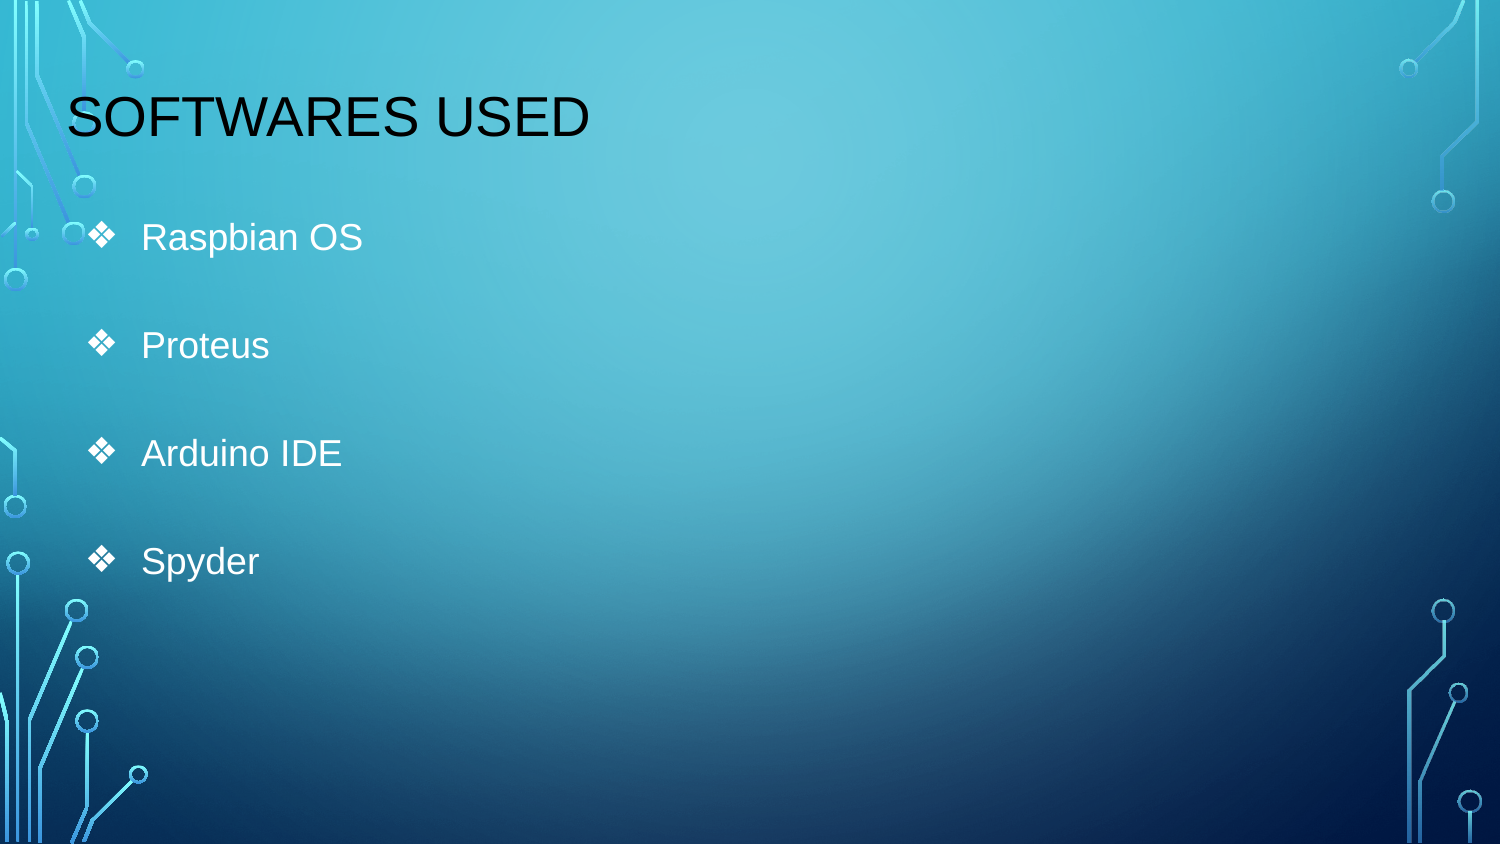

# SOFTWARES USED
Raspbian OS

Proteus

Arduino IDE

Spyder